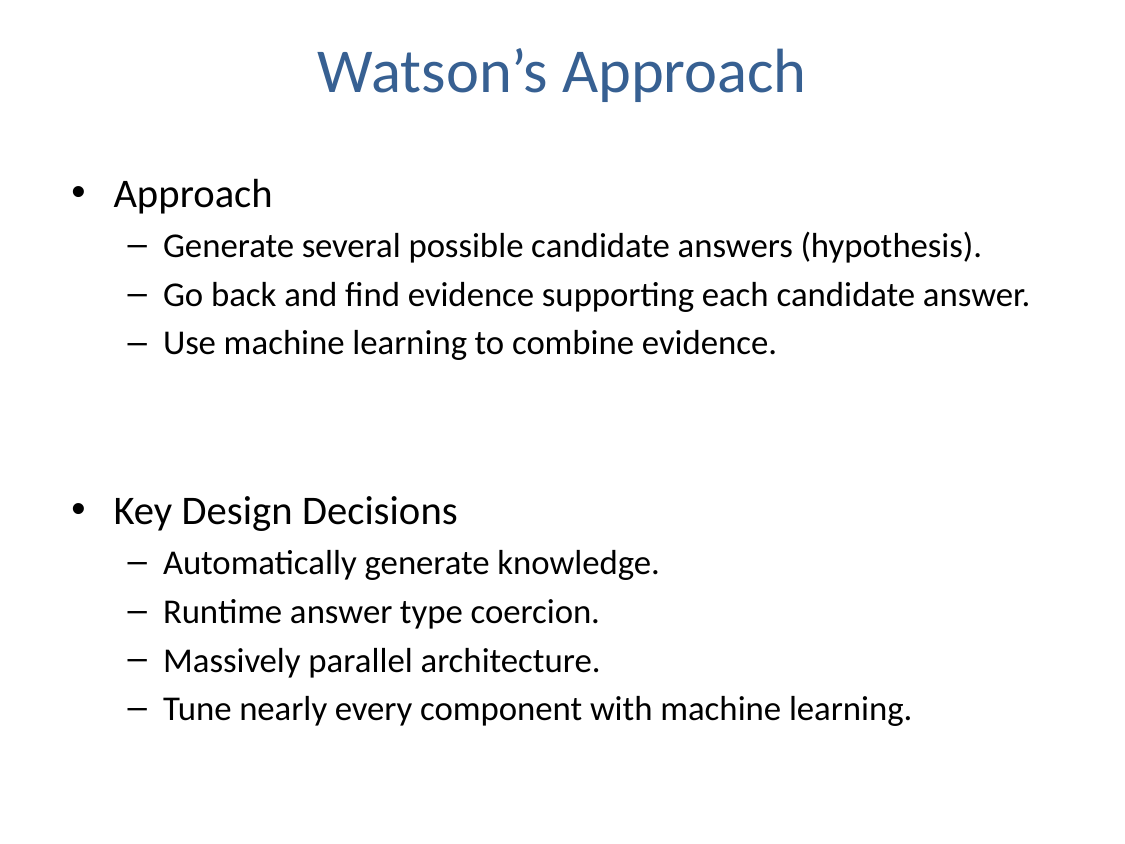

# Watson’s Approach
Approach
Generate several possible candidate answers (hypothesis).
Go back and find evidence supporting each candidate answer.
Use machine learning to combine evidence.

Key Design Decisions
Automatically generate knowledge.
Runtime answer type coercion.
Massively parallel architecture.
Tune nearly every component with machine learning.